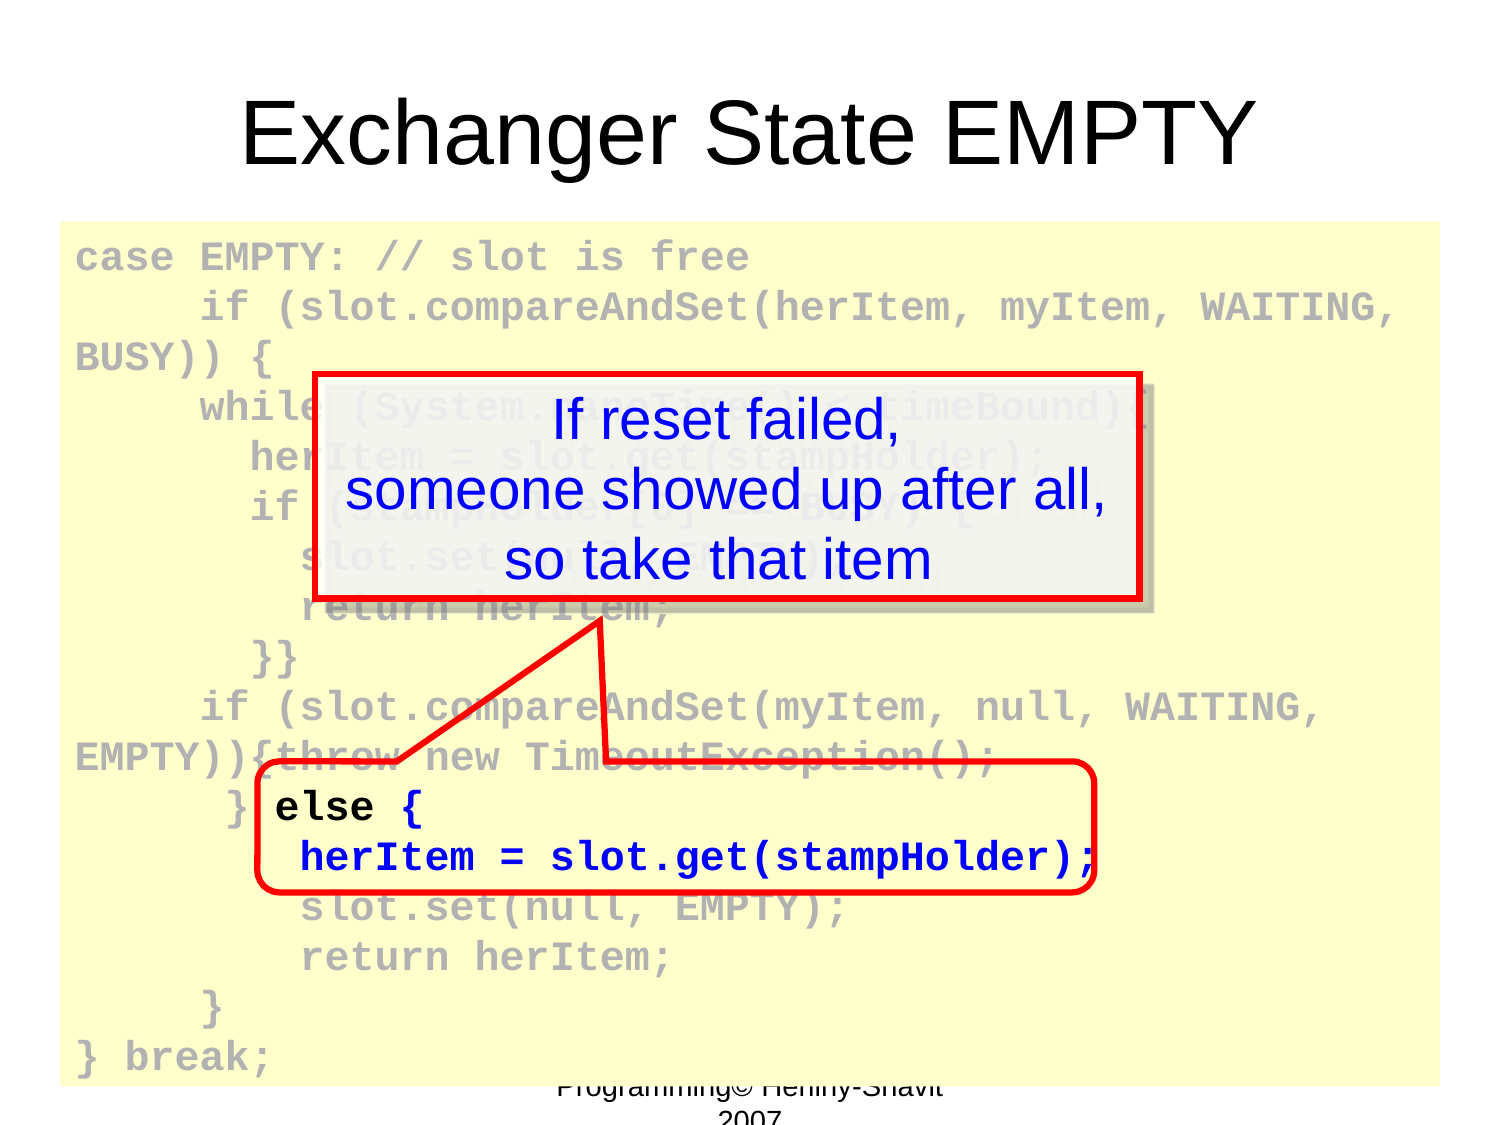

Exchanger State EMPTY
case EMPTY: // slot is free
     if (slot.compareAndSet(herItem, myItem, WAITING, BUSY)) {
     while (System.nanoTime() < timeBound){
       herItem = slot.get(stampHolder);
       if (stampHolder[0] == BUSY) {
         slot.set(null, EMPTY);
         return herItem;
       }}
     if (slot.compareAndSet(myItem, null, WAITING, EMPTY)){throw new TimeoutException();
      } else {
         herItem = slot.get(stampHolder);
         slot.set(null, EMPTY);
         return herItem;
     }
} break;
If reset failed,
someone showed up after all, so take that item

Art of Multiprocessor Programming
Art of Multiprocessor Programming© Herlihy-Shavit 2007
190
190